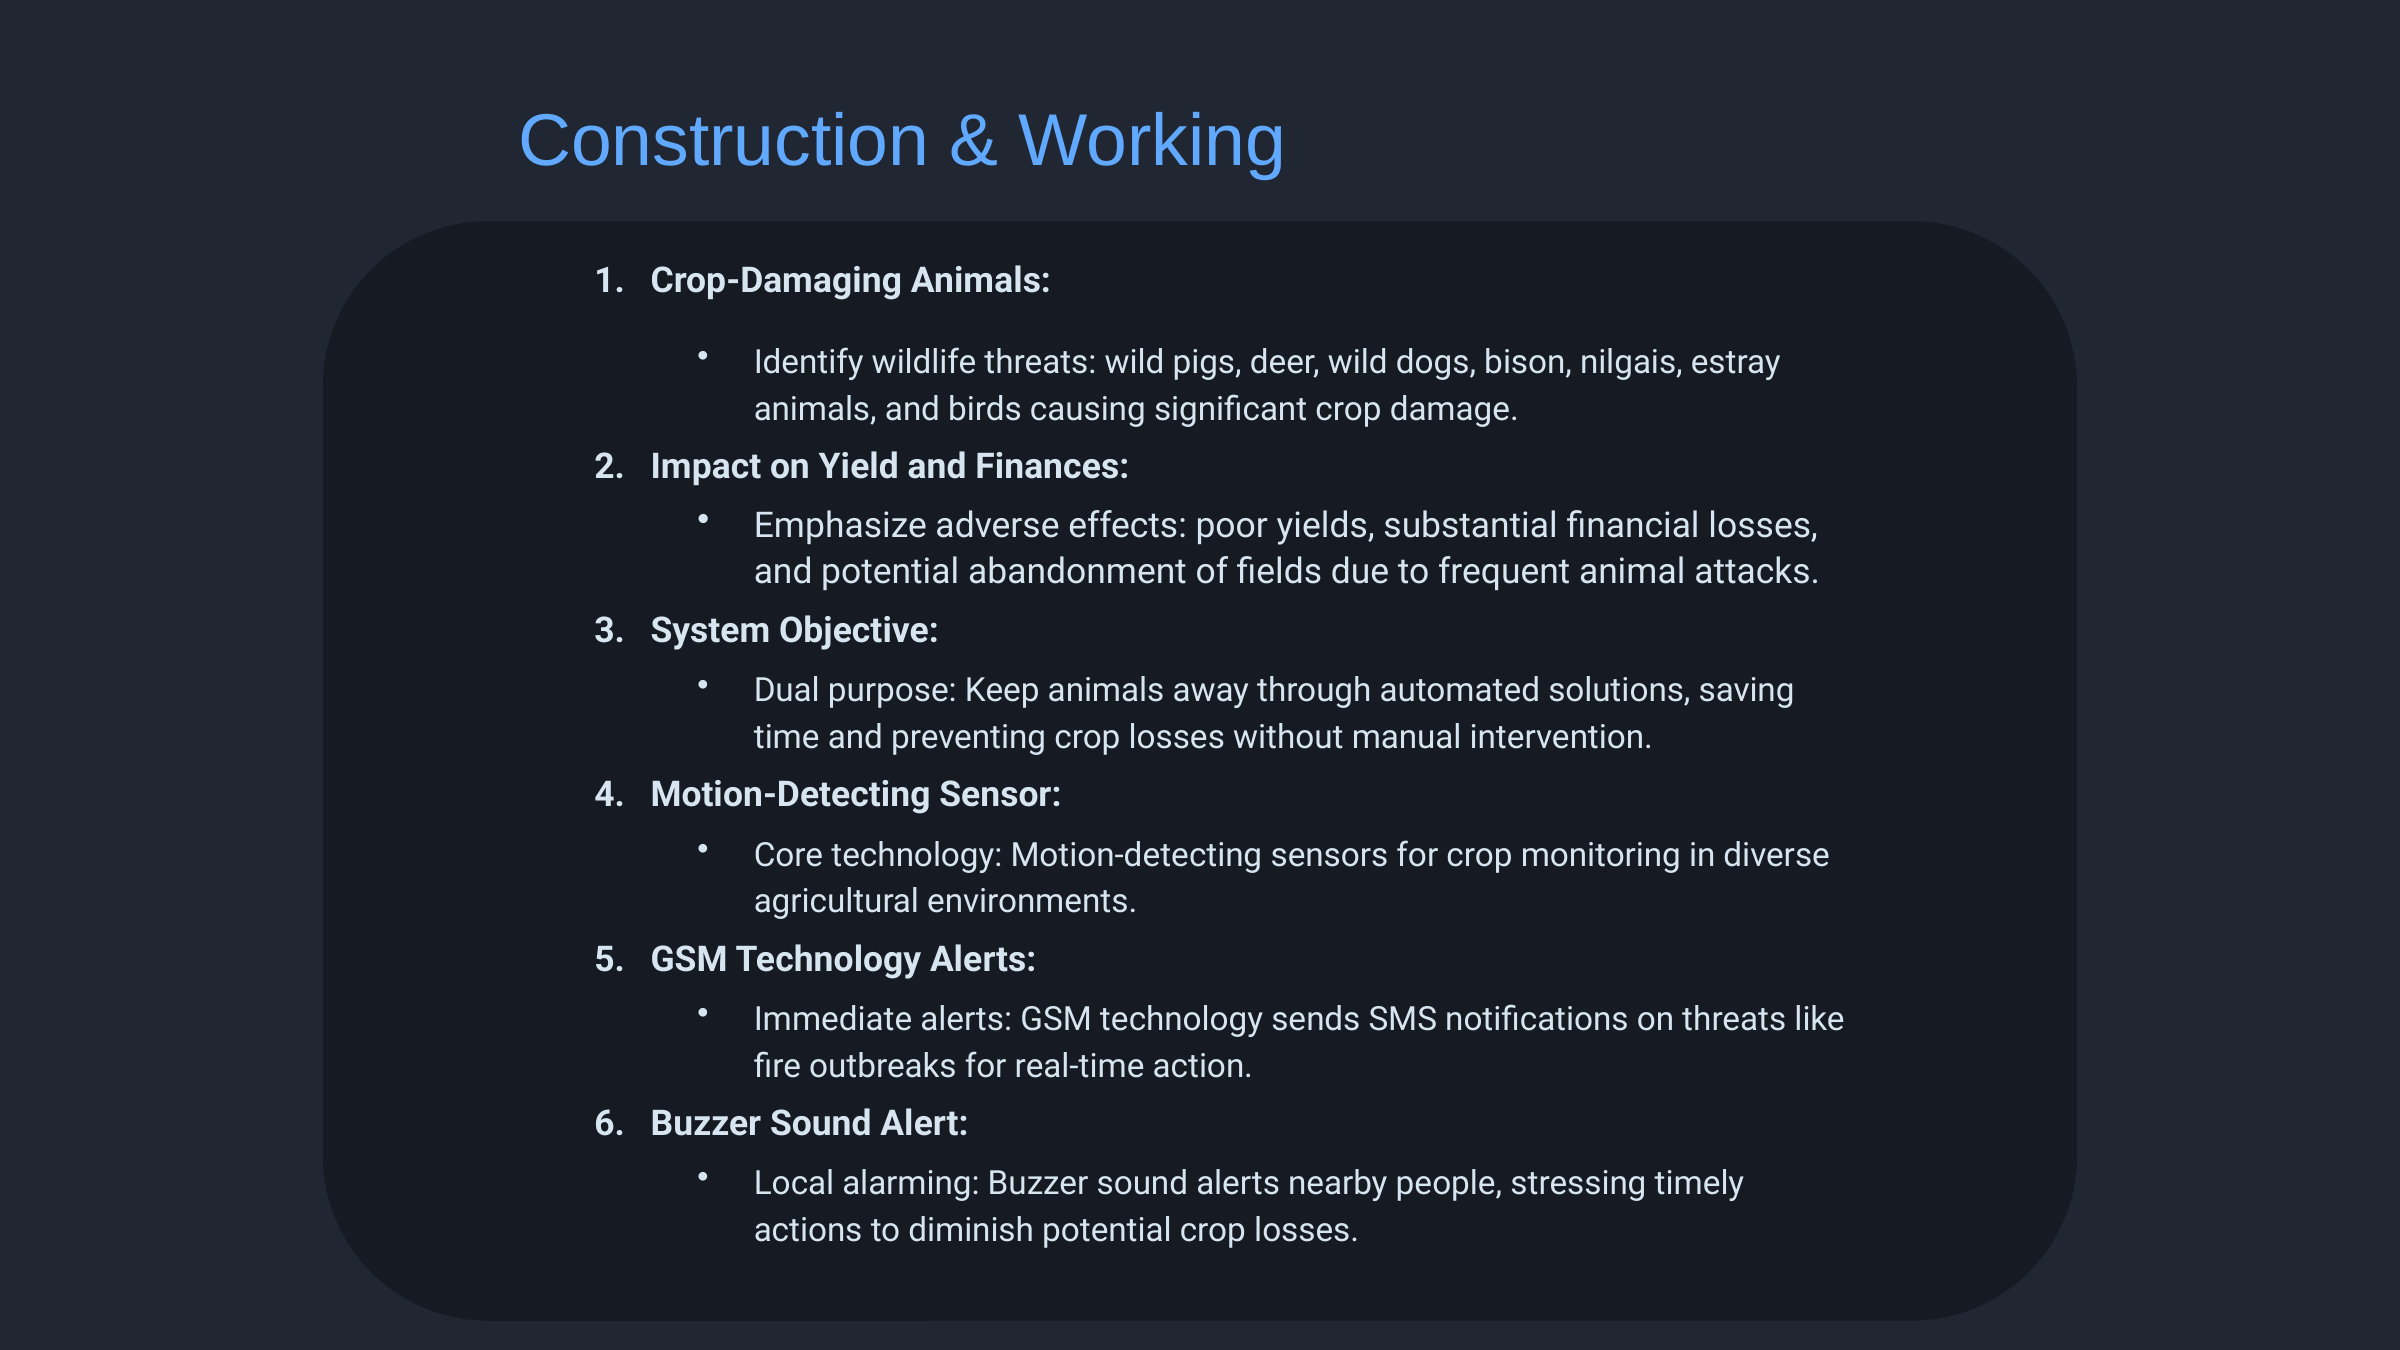

Construction & Working

Crop-Damaging Animals:
Identify wildlife threats: wild pigs, deer, wild dogs, bison, nilgais, estray animals, and birds causing significant crop damage.
Impact on Yield and Finances:
Emphasize adverse effects: poor yields, substantial financial losses, and potential abandonment of fields due to frequent animal attacks.
System Objective:
Dual purpose: Keep animals away through automated solutions, saving time and preventing crop losses without manual intervention.
Motion-Detecting Sensor:
Core technology: Motion-detecting sensors for crop monitoring in diverse agricultural environments.
GSM Technology Alerts:
Immediate alerts: GSM technology sends SMS notifications on threats like fire outbreaks for real-time action.
Buzzer Sound Alert:
Local alarming: Buzzer sound alerts nearby people, stressing timely actions to diminish potential crop losses.